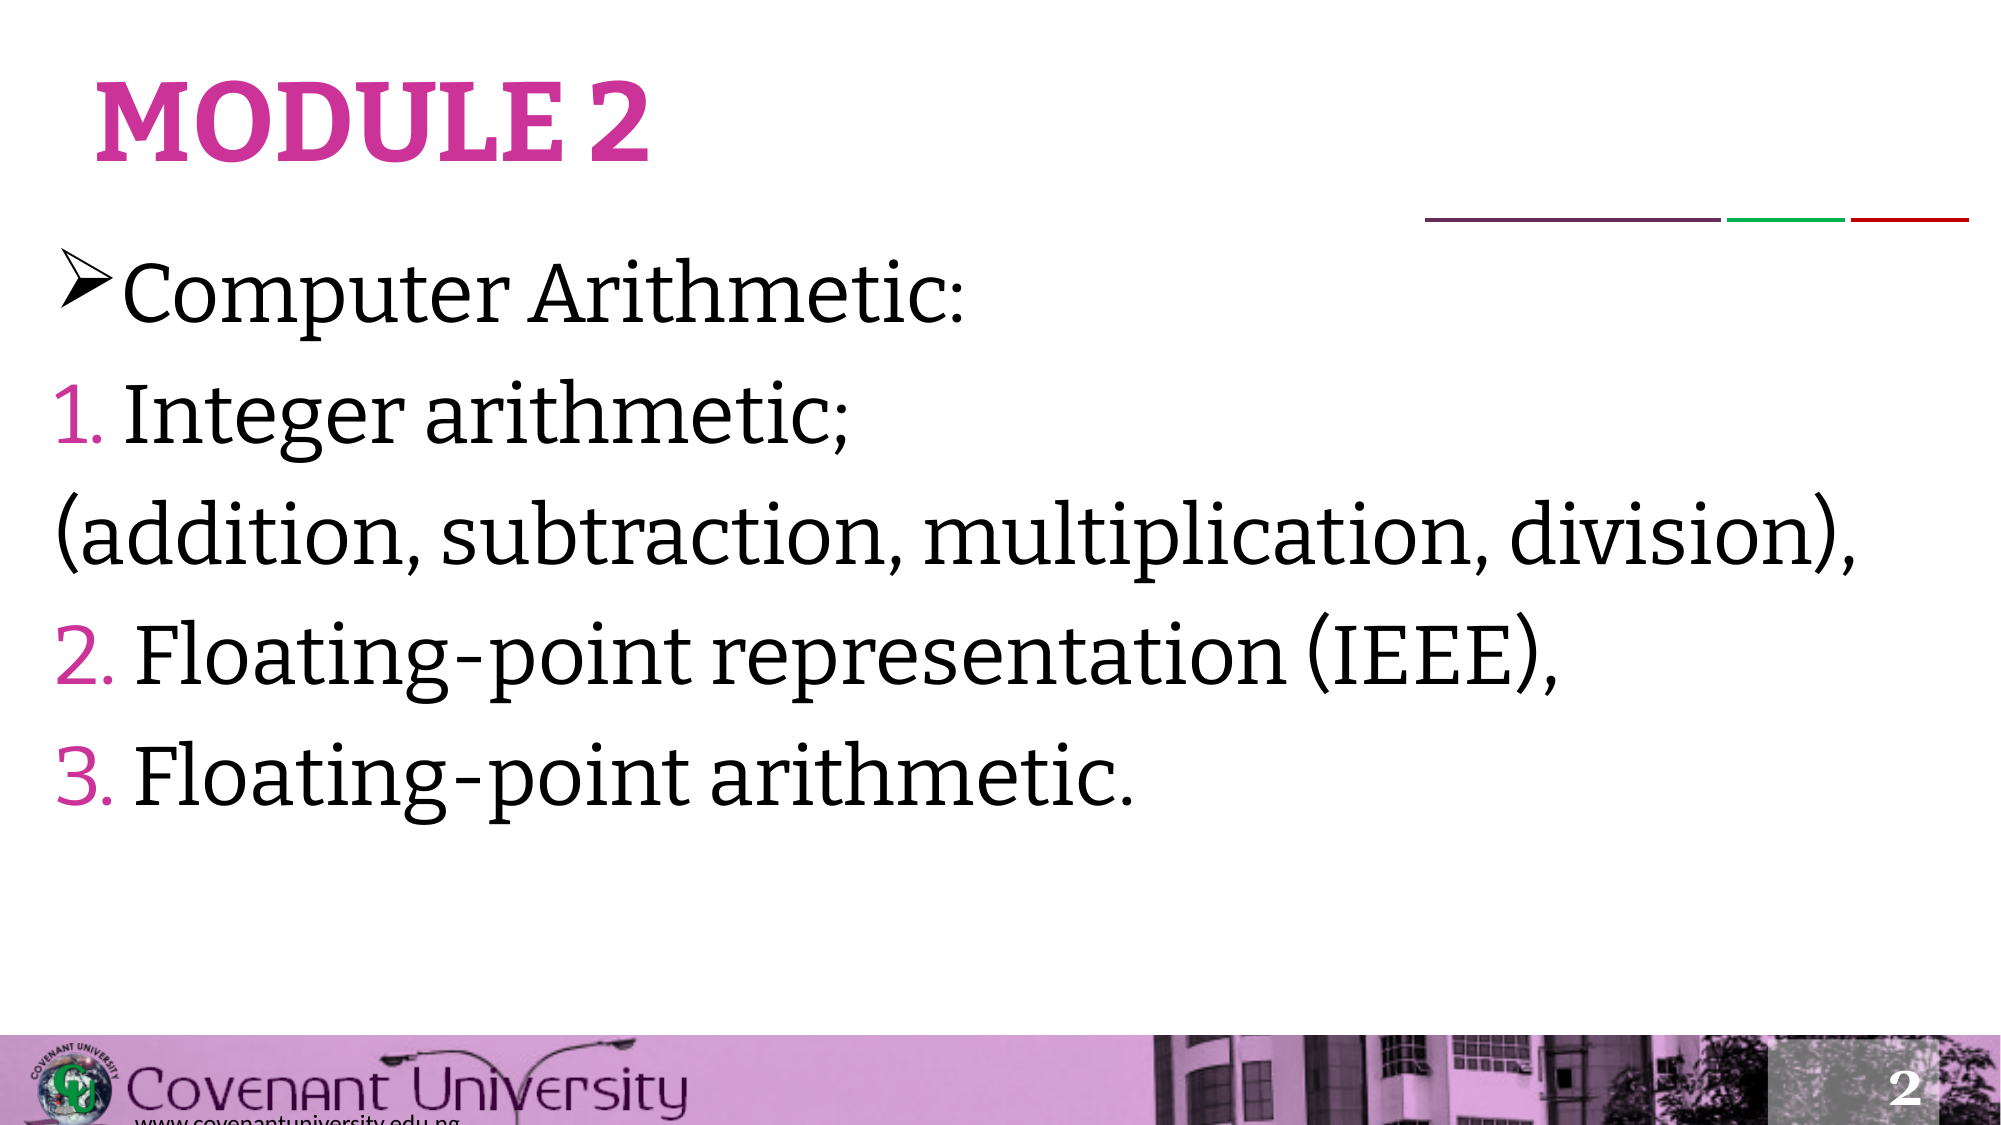

# MODULE 2
Computer Arithmetic:
1. Integer arithmetic;
(addition, subtraction, multiplication, division),
2. Floating-point representation (IEEE),
3. Floating-point arithmetic.